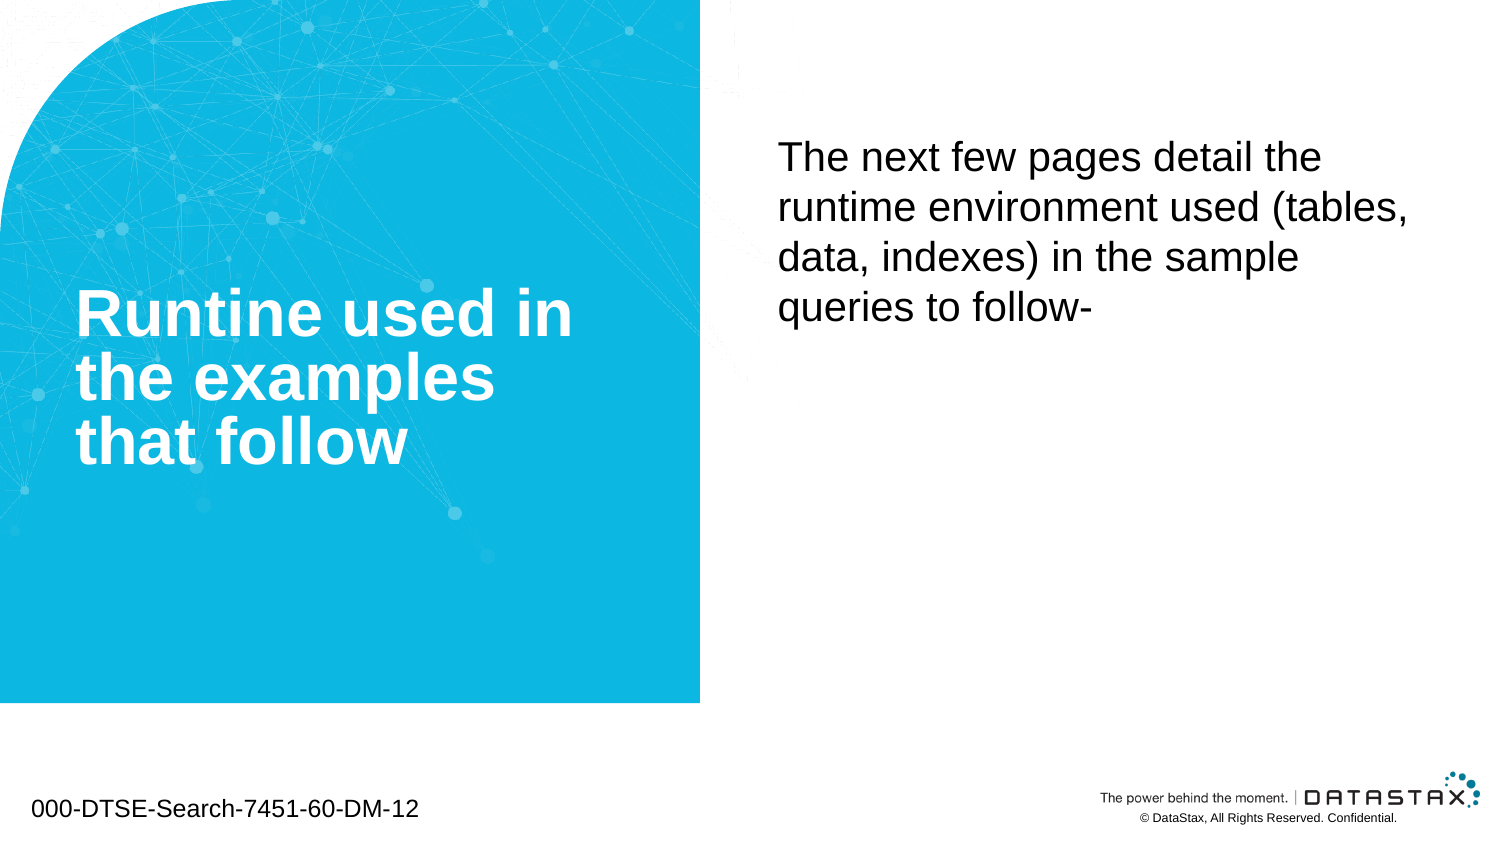

The next few pages detail the runtime environment used (tables, data, indexes) in the sample queries to follow-
# Runtine used in the examples that follow
000-DTSE-Search-7451-60-DM-12
© DataStax, All Rights Reserved. Confidential.